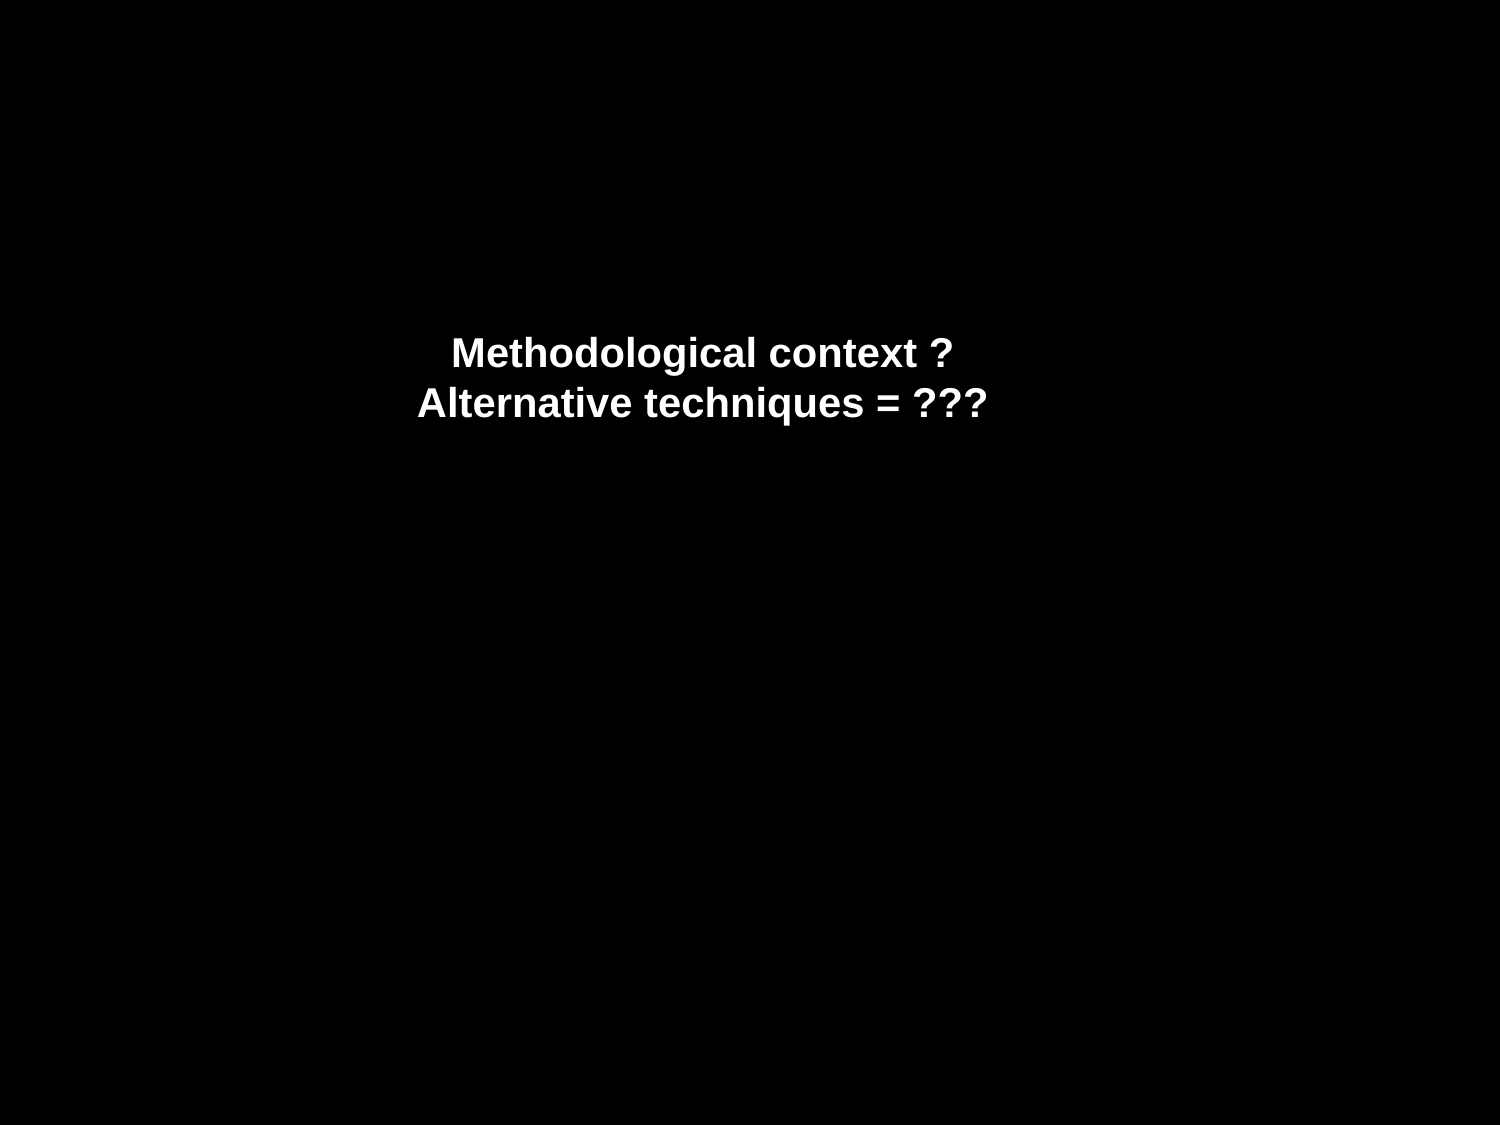

Methodological context ?
Alternative techniques = ???